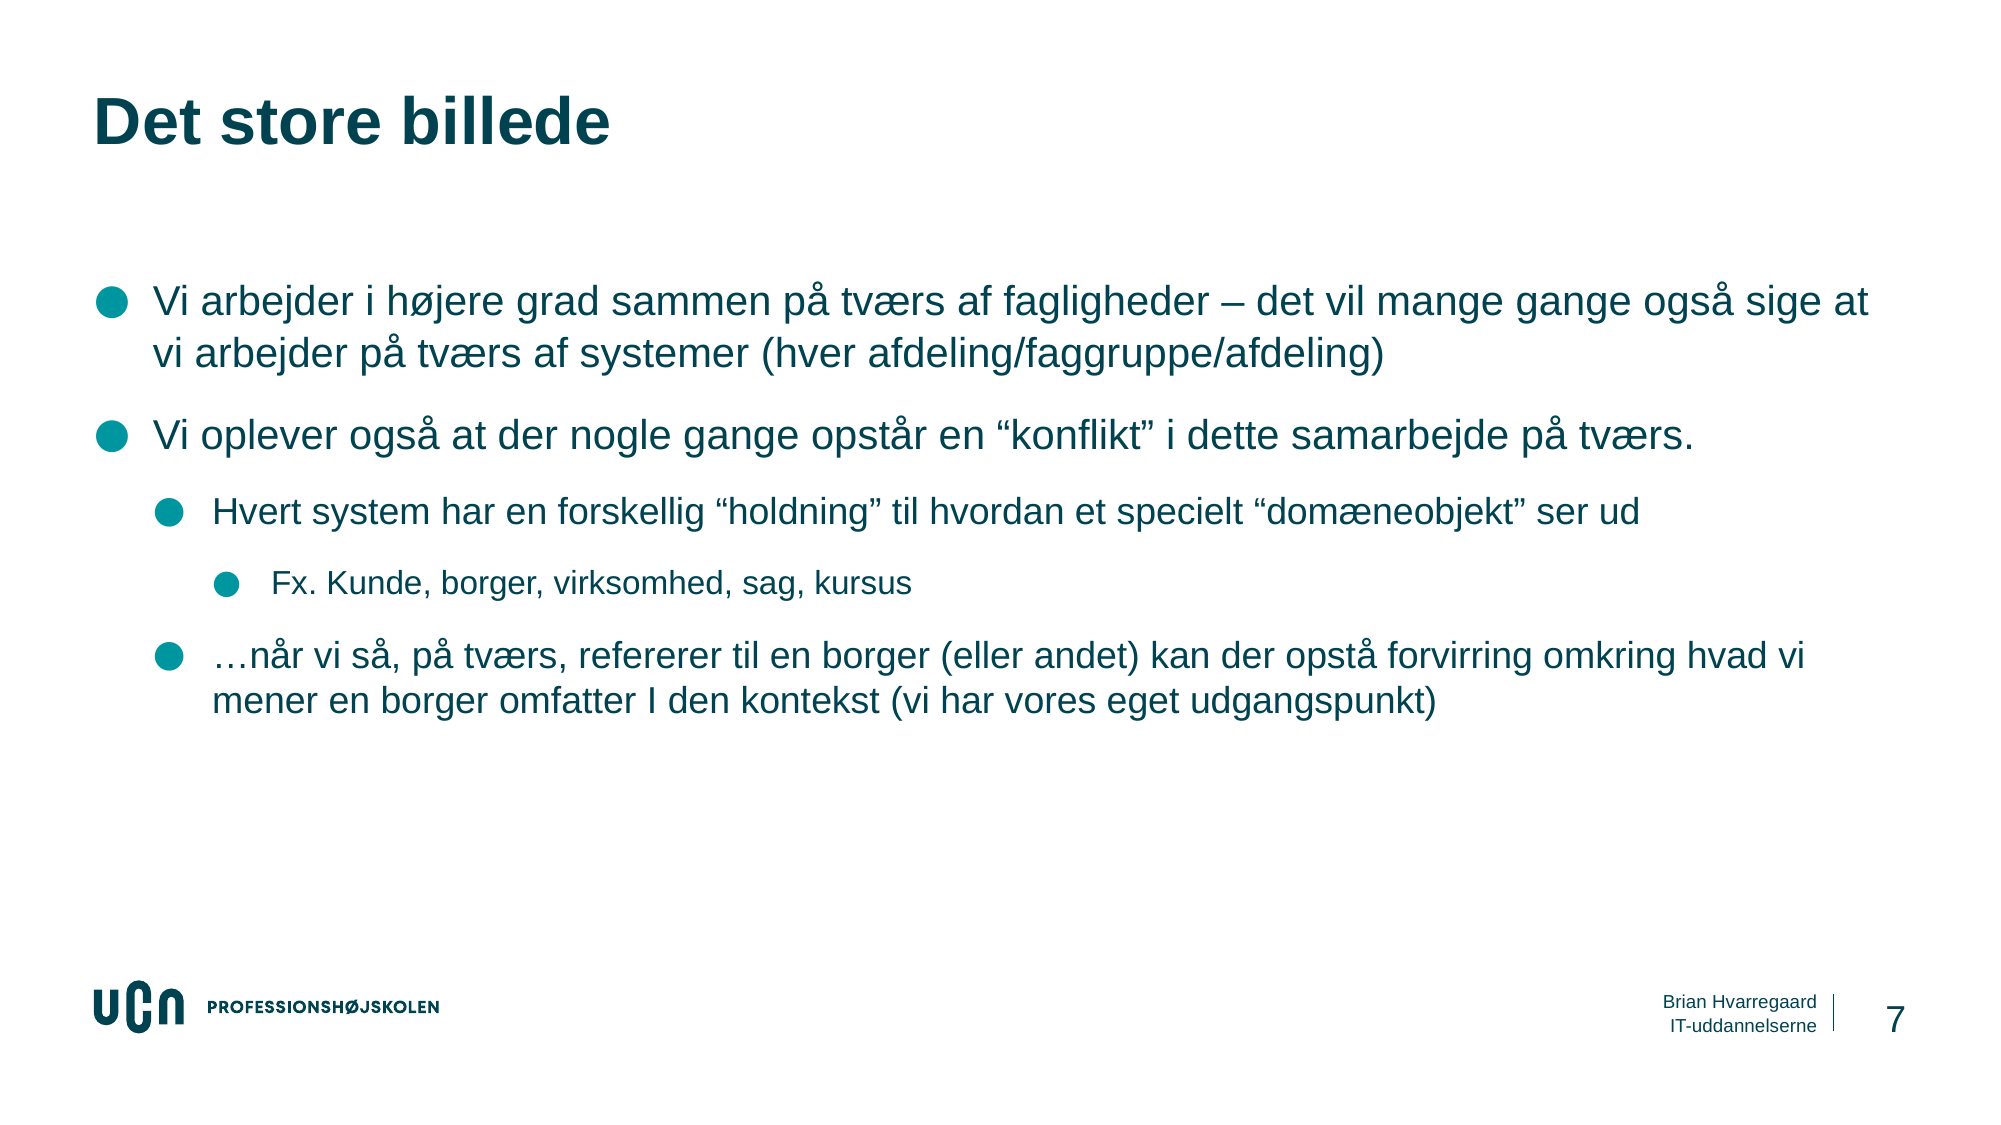

# Det store billede
Vi arbejder i højere grad sammen på tværs af fagligheder – det vil mange gange også sige at vi arbejder på tværs af systemer (hver afdeling/faggruppe/afdeling)
Vi oplever også at der nogle gange opstår en “konflikt” i dette samarbejde på tværs.
Hvert system har en forskellig “holdning” til hvordan et specielt “domæneobjekt” ser ud
Fx. Kunde, borger, virksomhed, sag, kursus
…når vi så, på tværs, refererer til en borger (eller andet) kan der opstå forvirring omkring hvad vi mener en borger omfatter I den kontekst (vi har vores eget udgangspunkt)

7